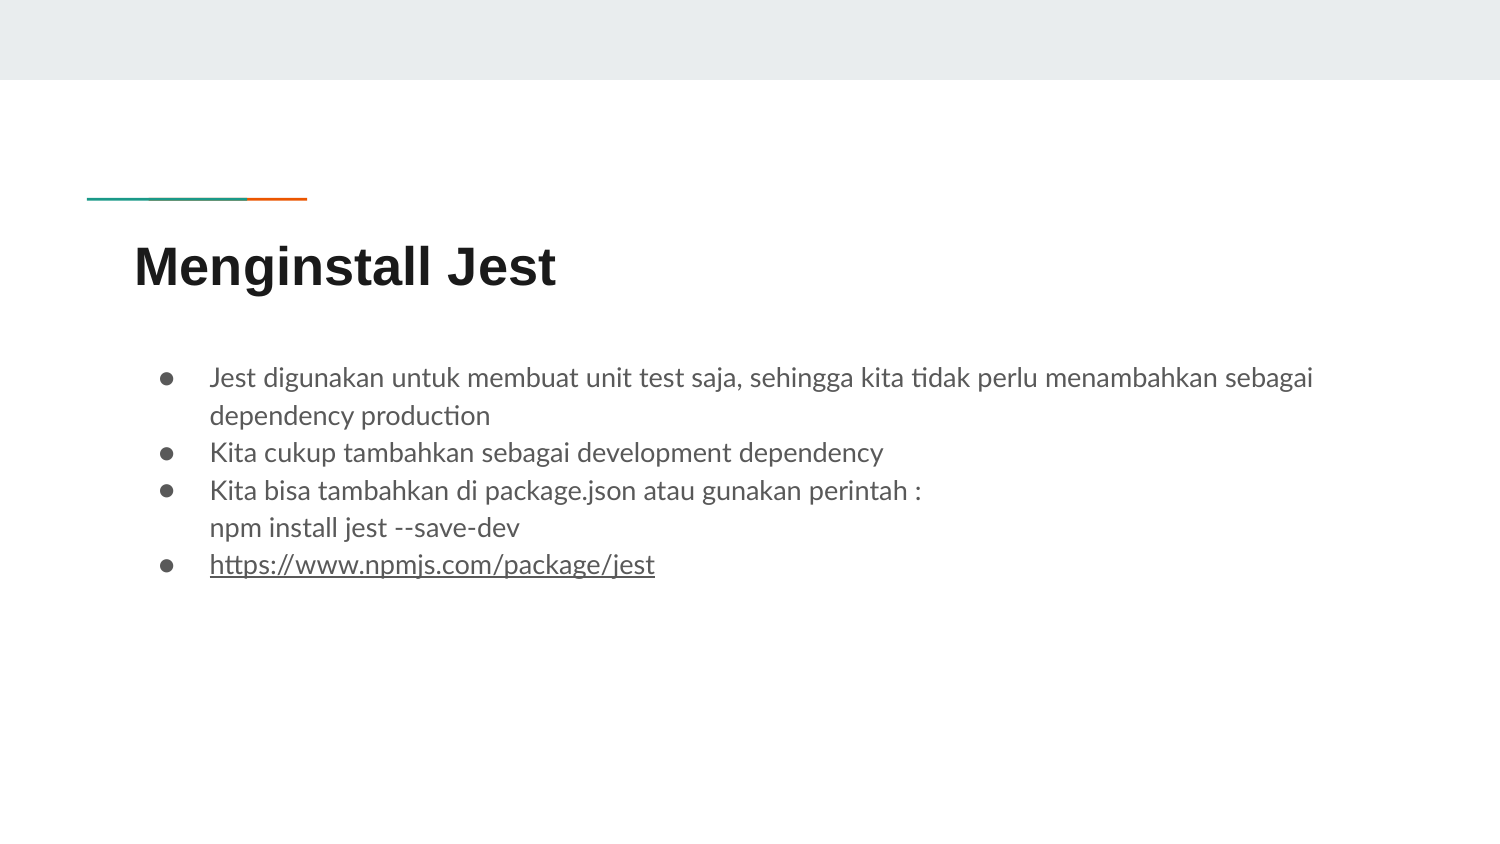

# Menginstall Jest
Jest digunakan untuk membuat unit test saja, sehingga kita tidak perlu menambahkan sebagai dependency production
Kita cukup tambahkan sebagai development dependency
Kita bisa tambahkan di package.json atau gunakan perintah :
npm install jest --save-dev
https://www.npmjs.com/package/jest